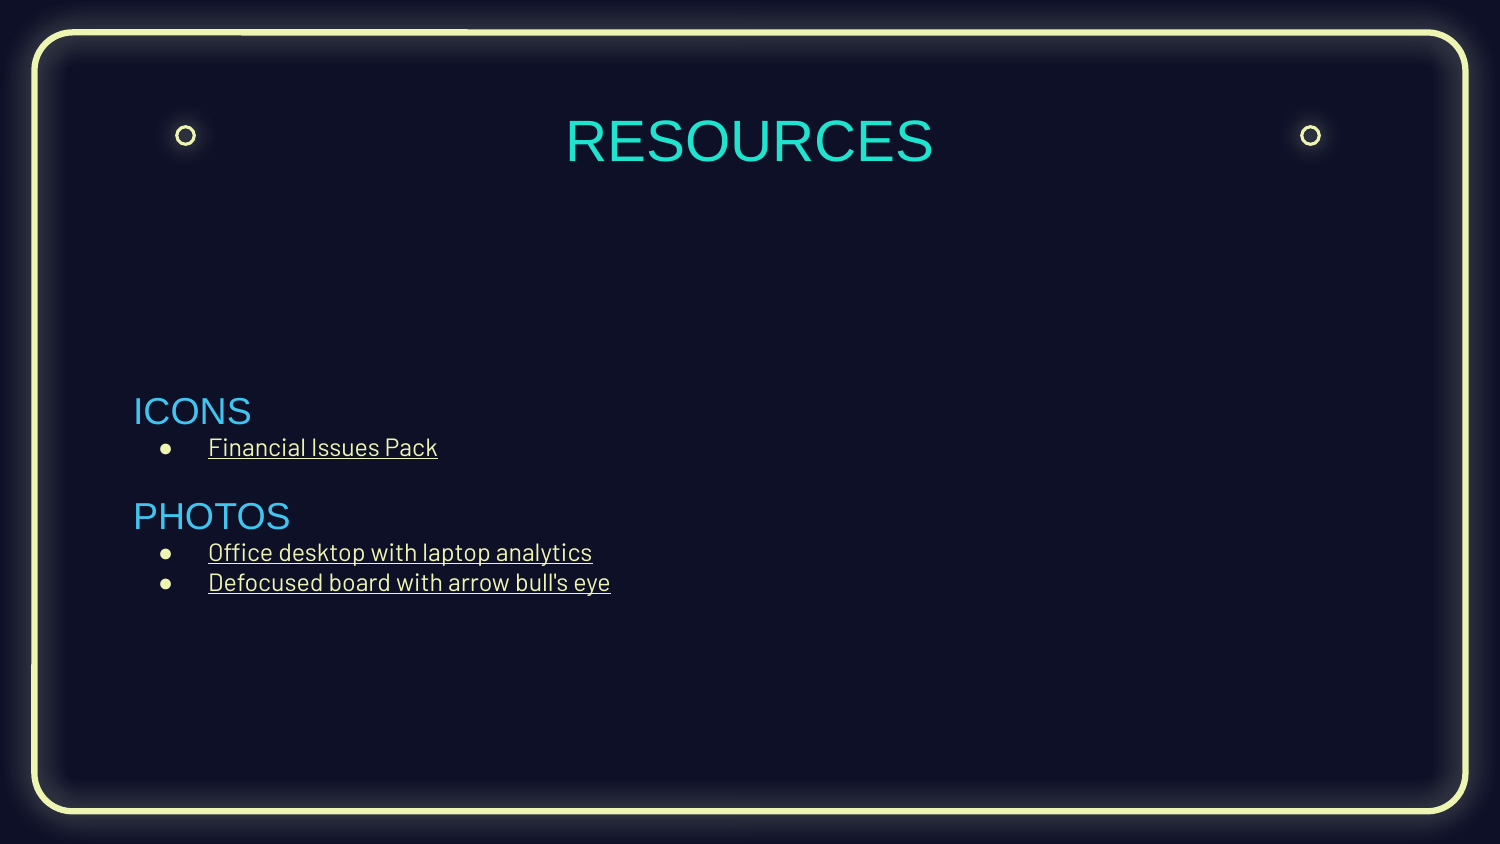

# RESOURCES
ICONS
Financial Issues Pack

PHOTOS
Office desktop with laptop analytics
Defocused board with arrow bull's eye